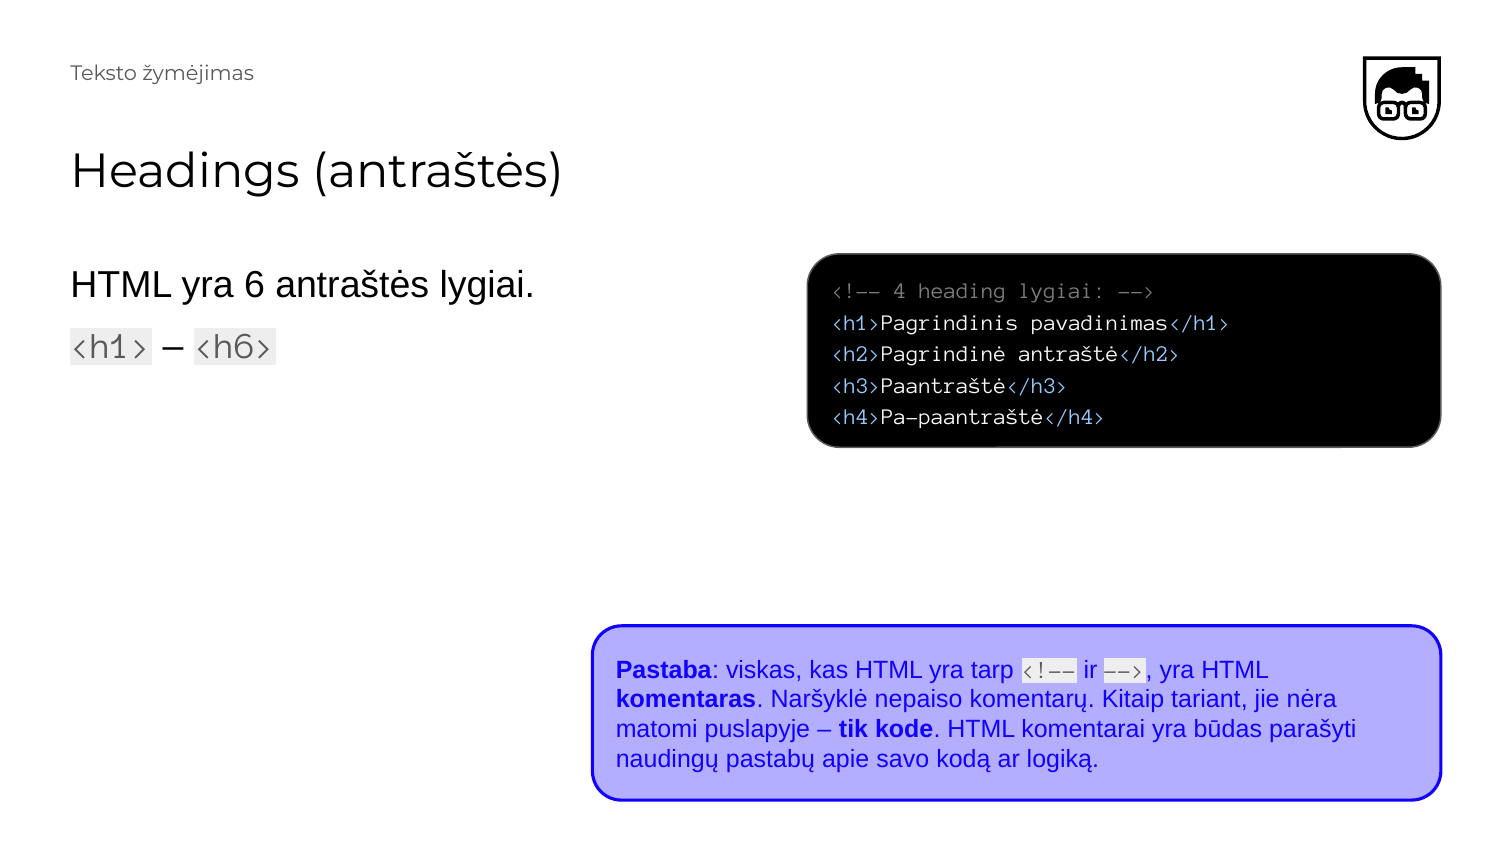

Teksto žymėjimas
# Headings (antraštės)
HTML yra 6 antraštės lygiai.
<h1> – <h6>
<!-- 4 heading lygiai: -->
<h1>Pagrindinis pavadinimas</h1>
<h2>Pagrindinė antraštė</h2>
<h3>Paantraštė</h3>
<h4>Pa-paantraštė</h4>
Pastaba: viskas, kas HTML yra tarp <!-- ir -->, yra HTML komentaras. Naršyklė nepaiso komentarų. Kitaip tariant, jie nėra matomi puslapyje – tik kode. HTML komentarai yra būdas parašyti naudingų pastabų apie savo kodą ar logiką.